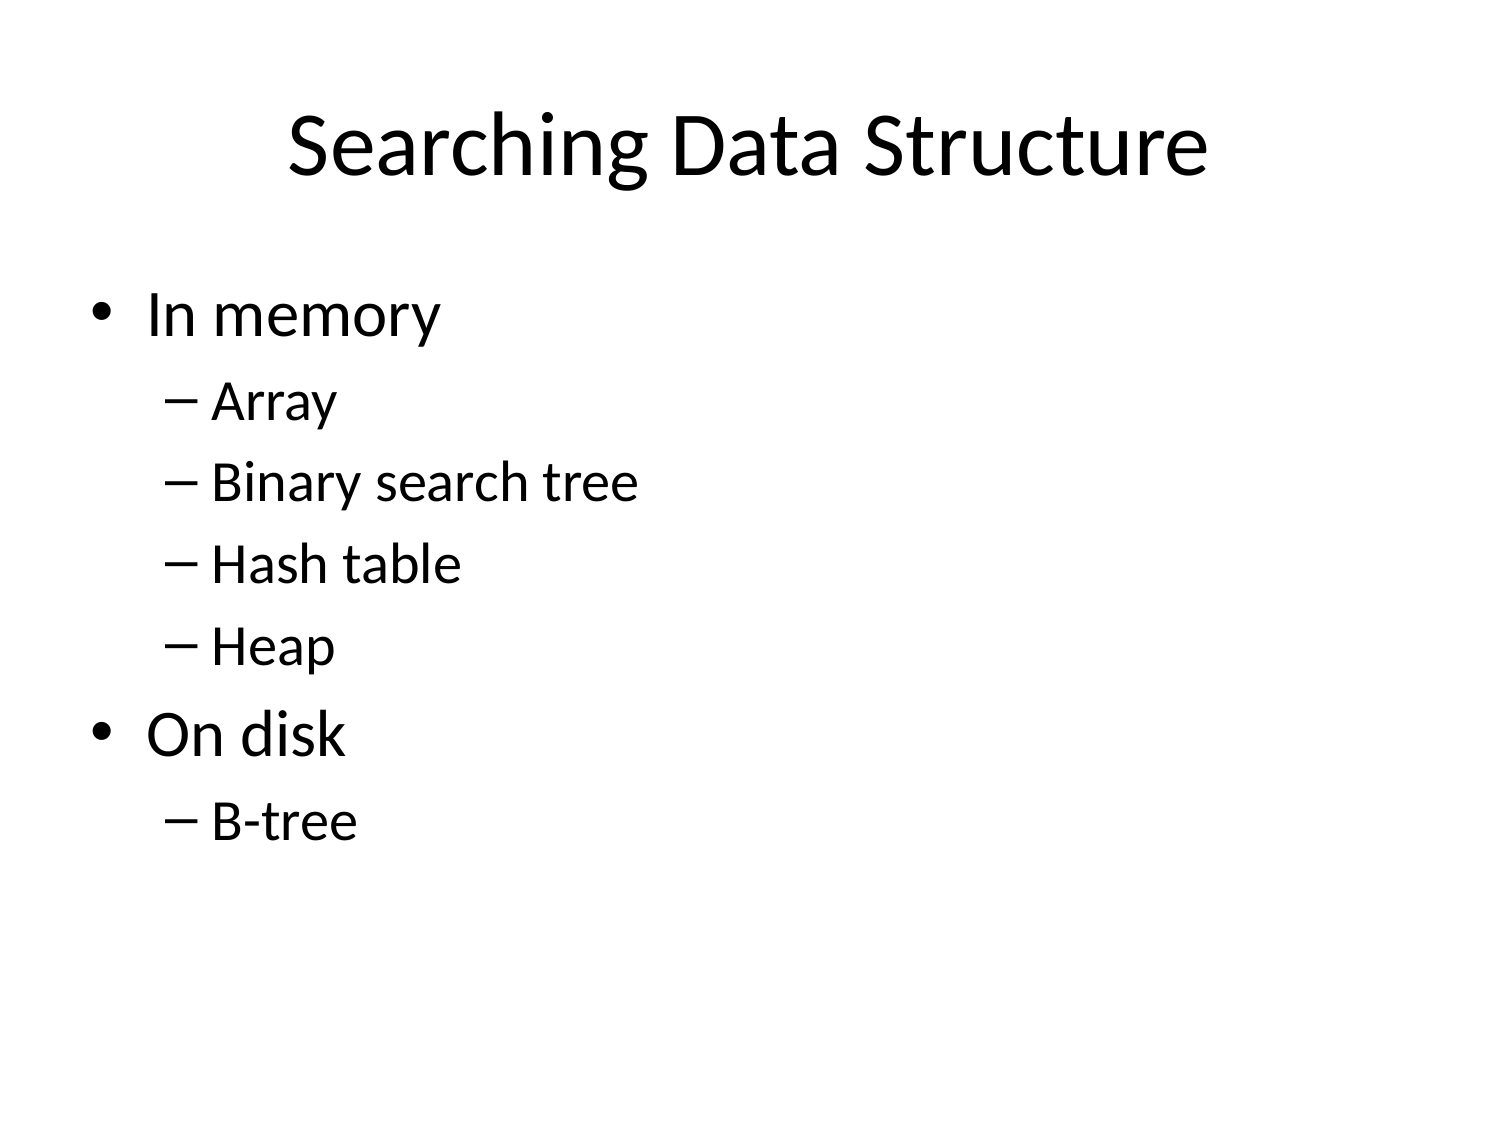

# Searching Data Structure
In memory
Array
Binary search tree
Hash table
Heap
On disk
B-tree